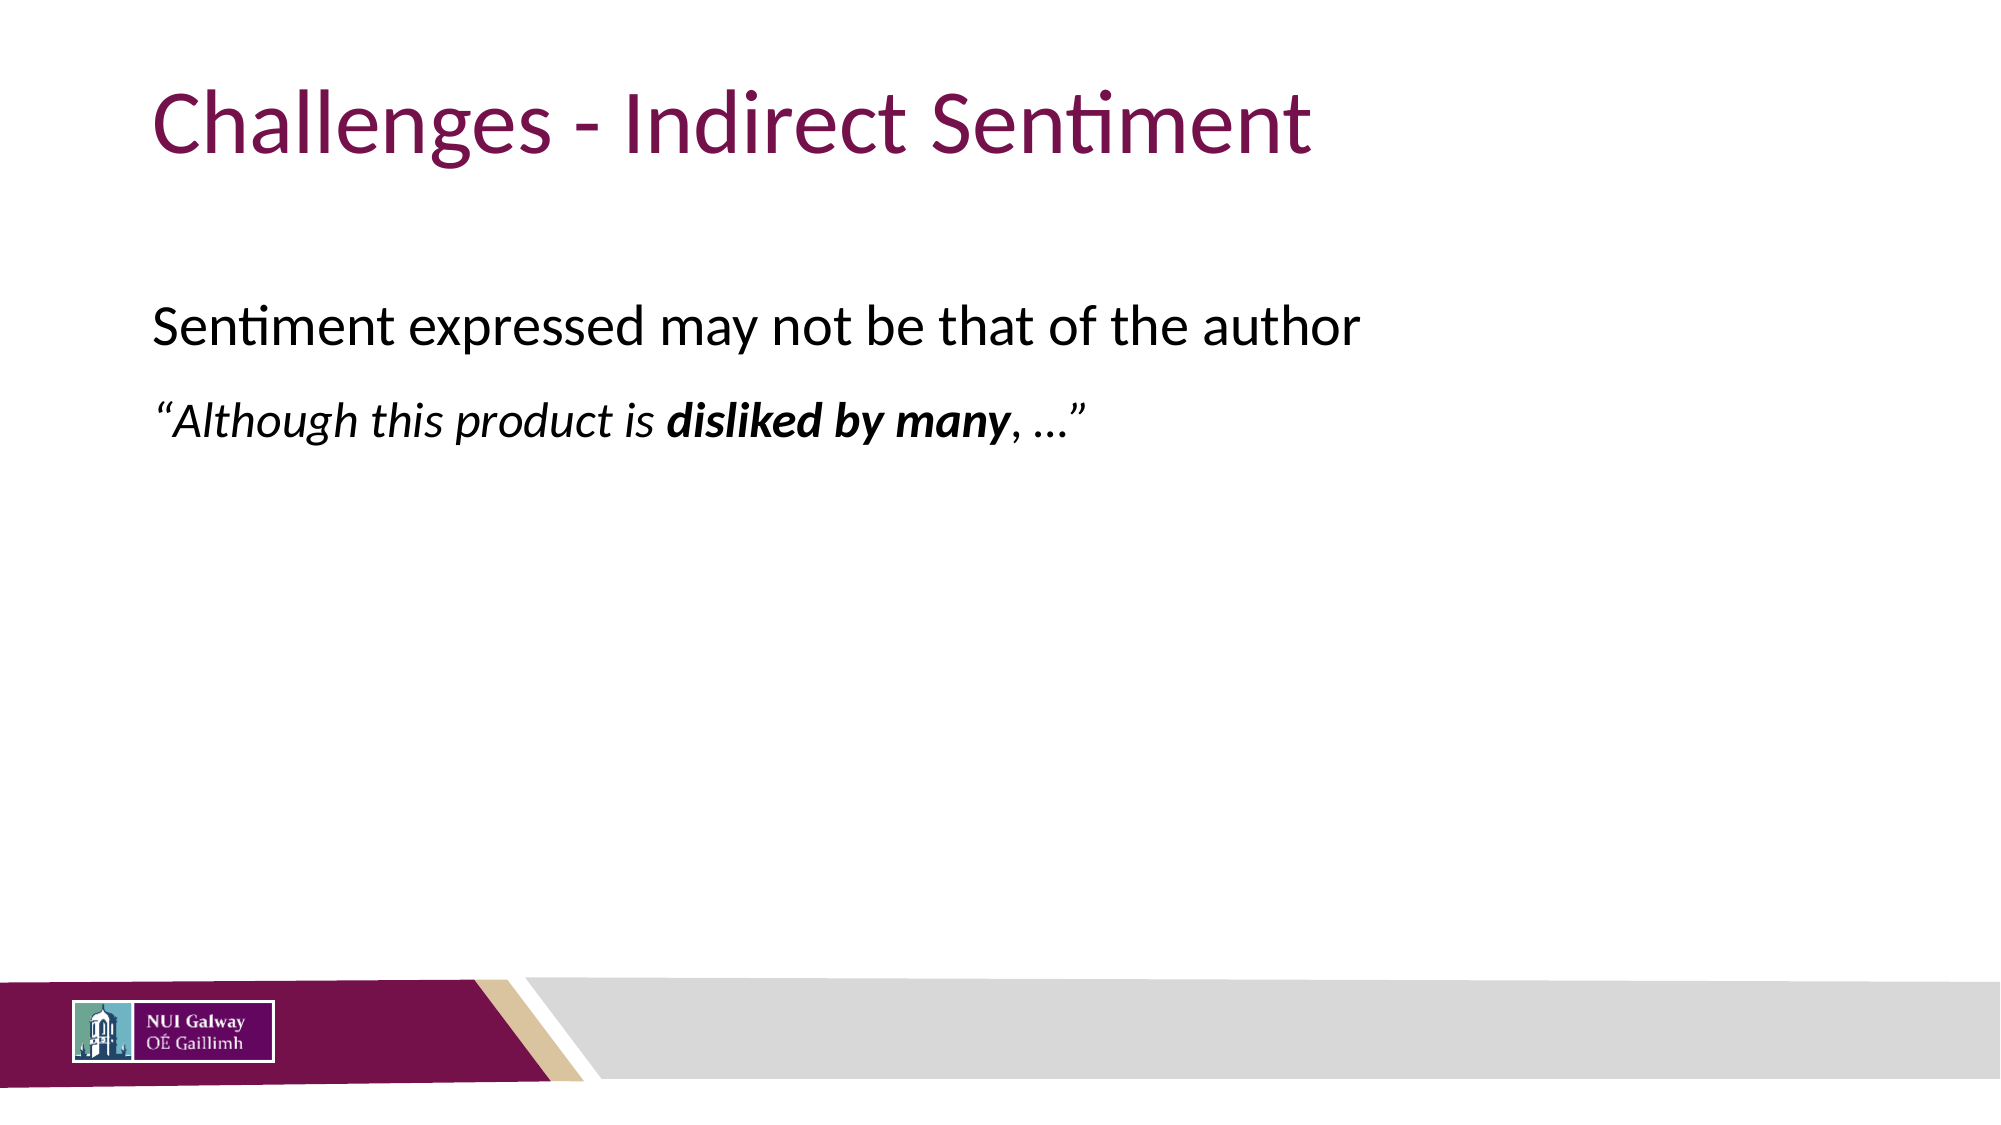

# Challenges - Indirect Sentiment
Sentiment expressed may not be that of the author
“Although this product is disliked by many, …”